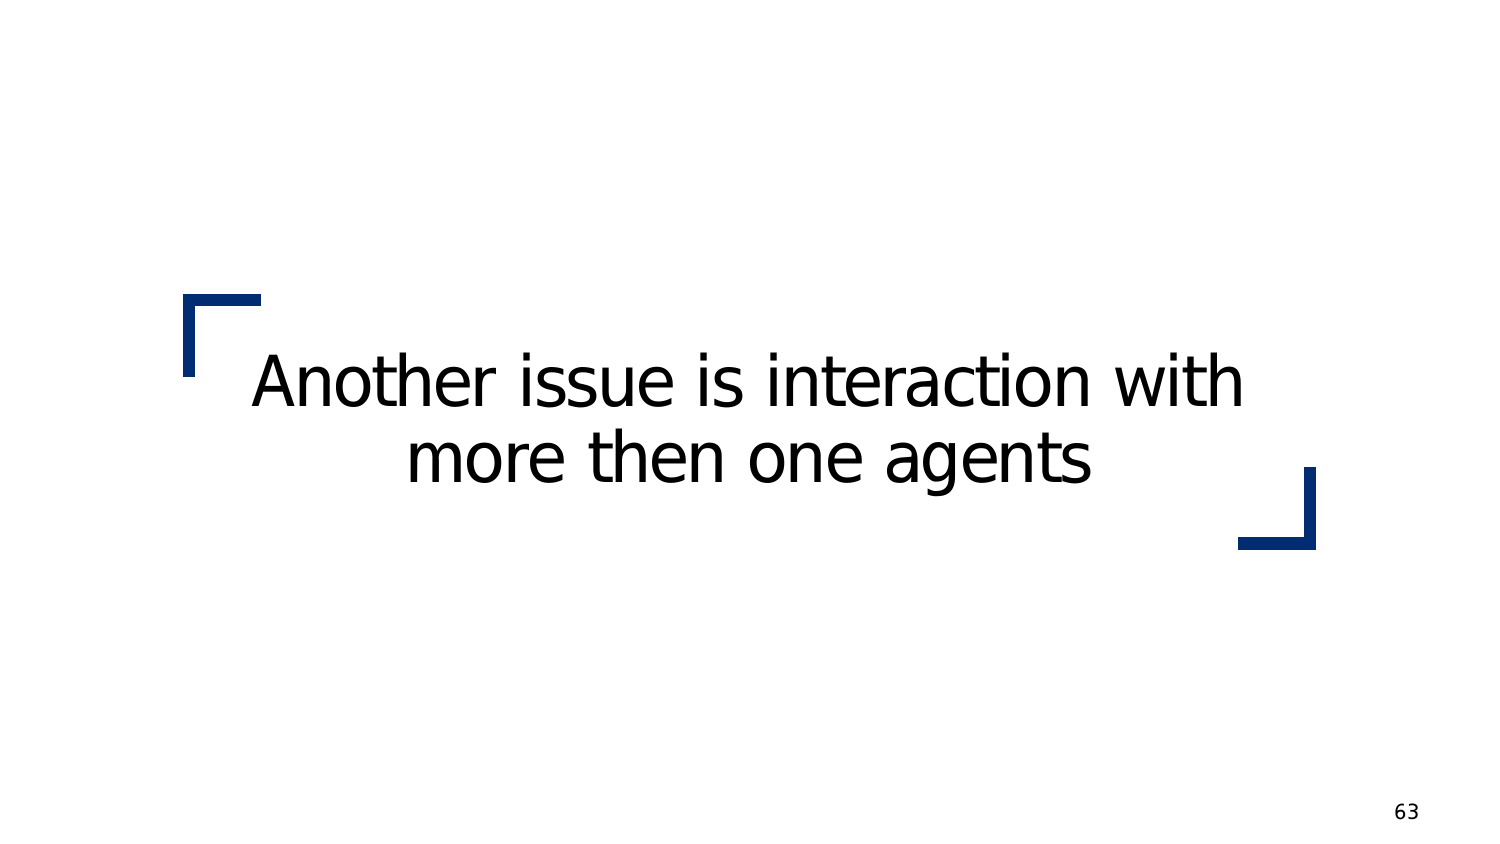

Another issue is interaction with more then one agents